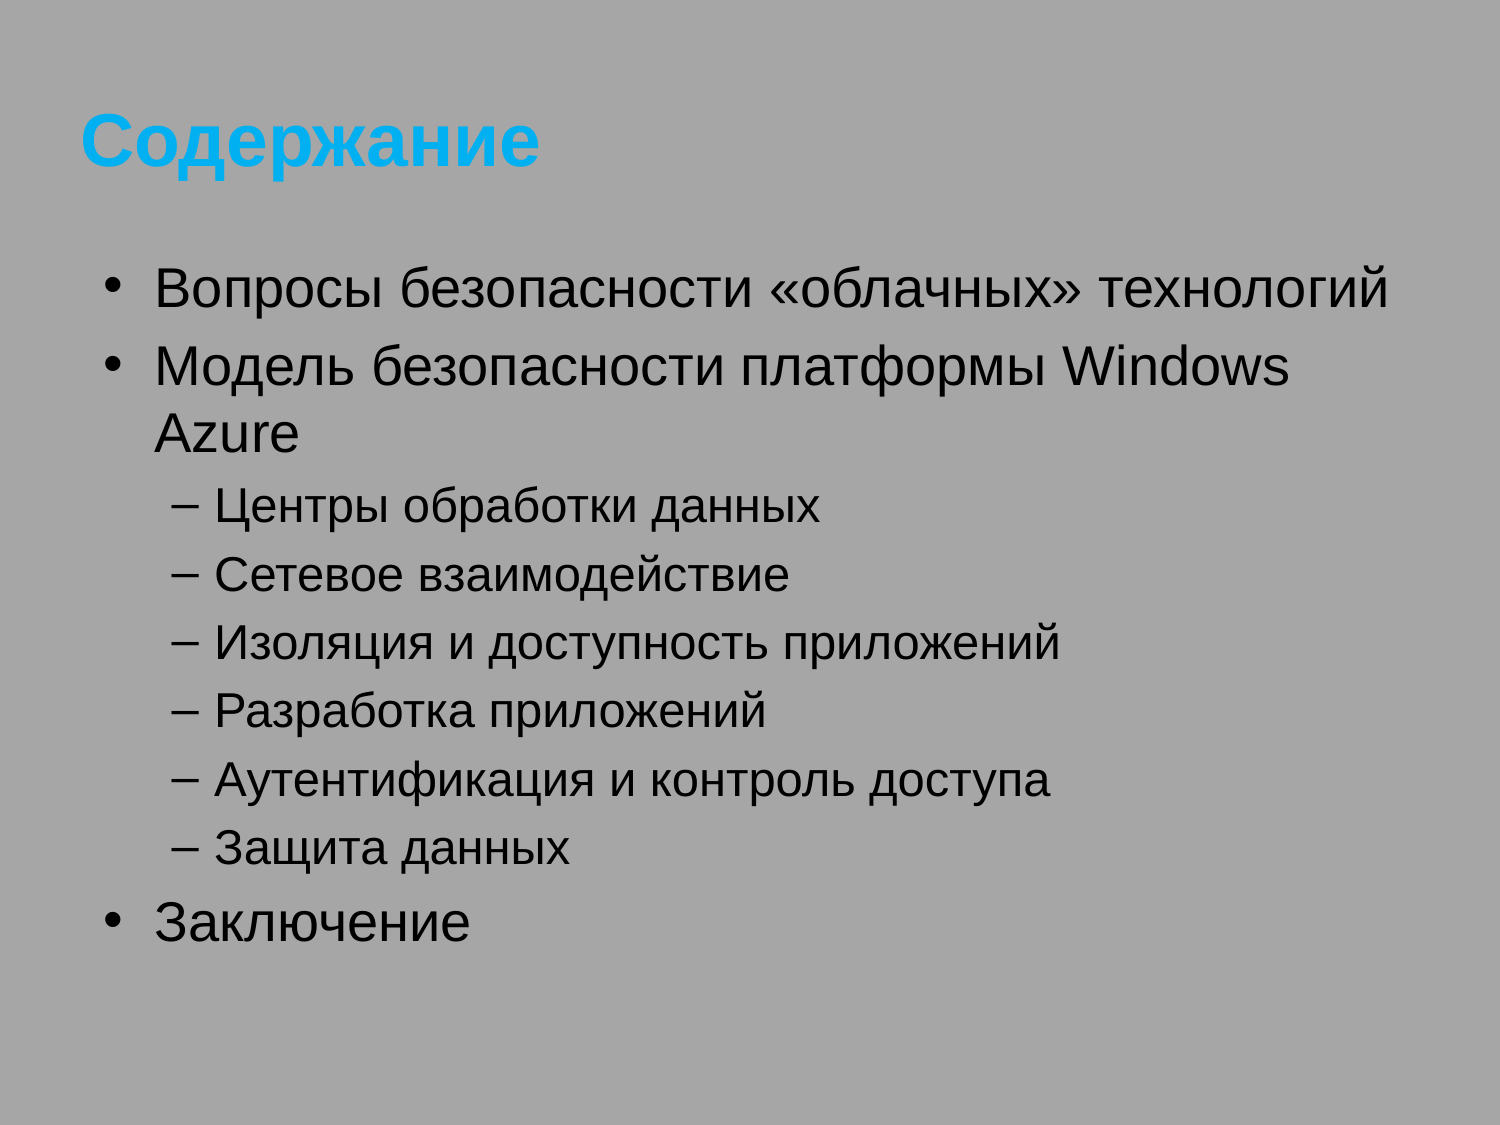

# Содержание
Вопросы безопасности «облачных» технологий
Модель безопасности платформы Windows Azure
Центры обработки данных
Сетевое взаимодействие
Изоляция и доступность приложений
Разработка приложений
Аутентификация и контроль доступа
Защита данных
Заключение